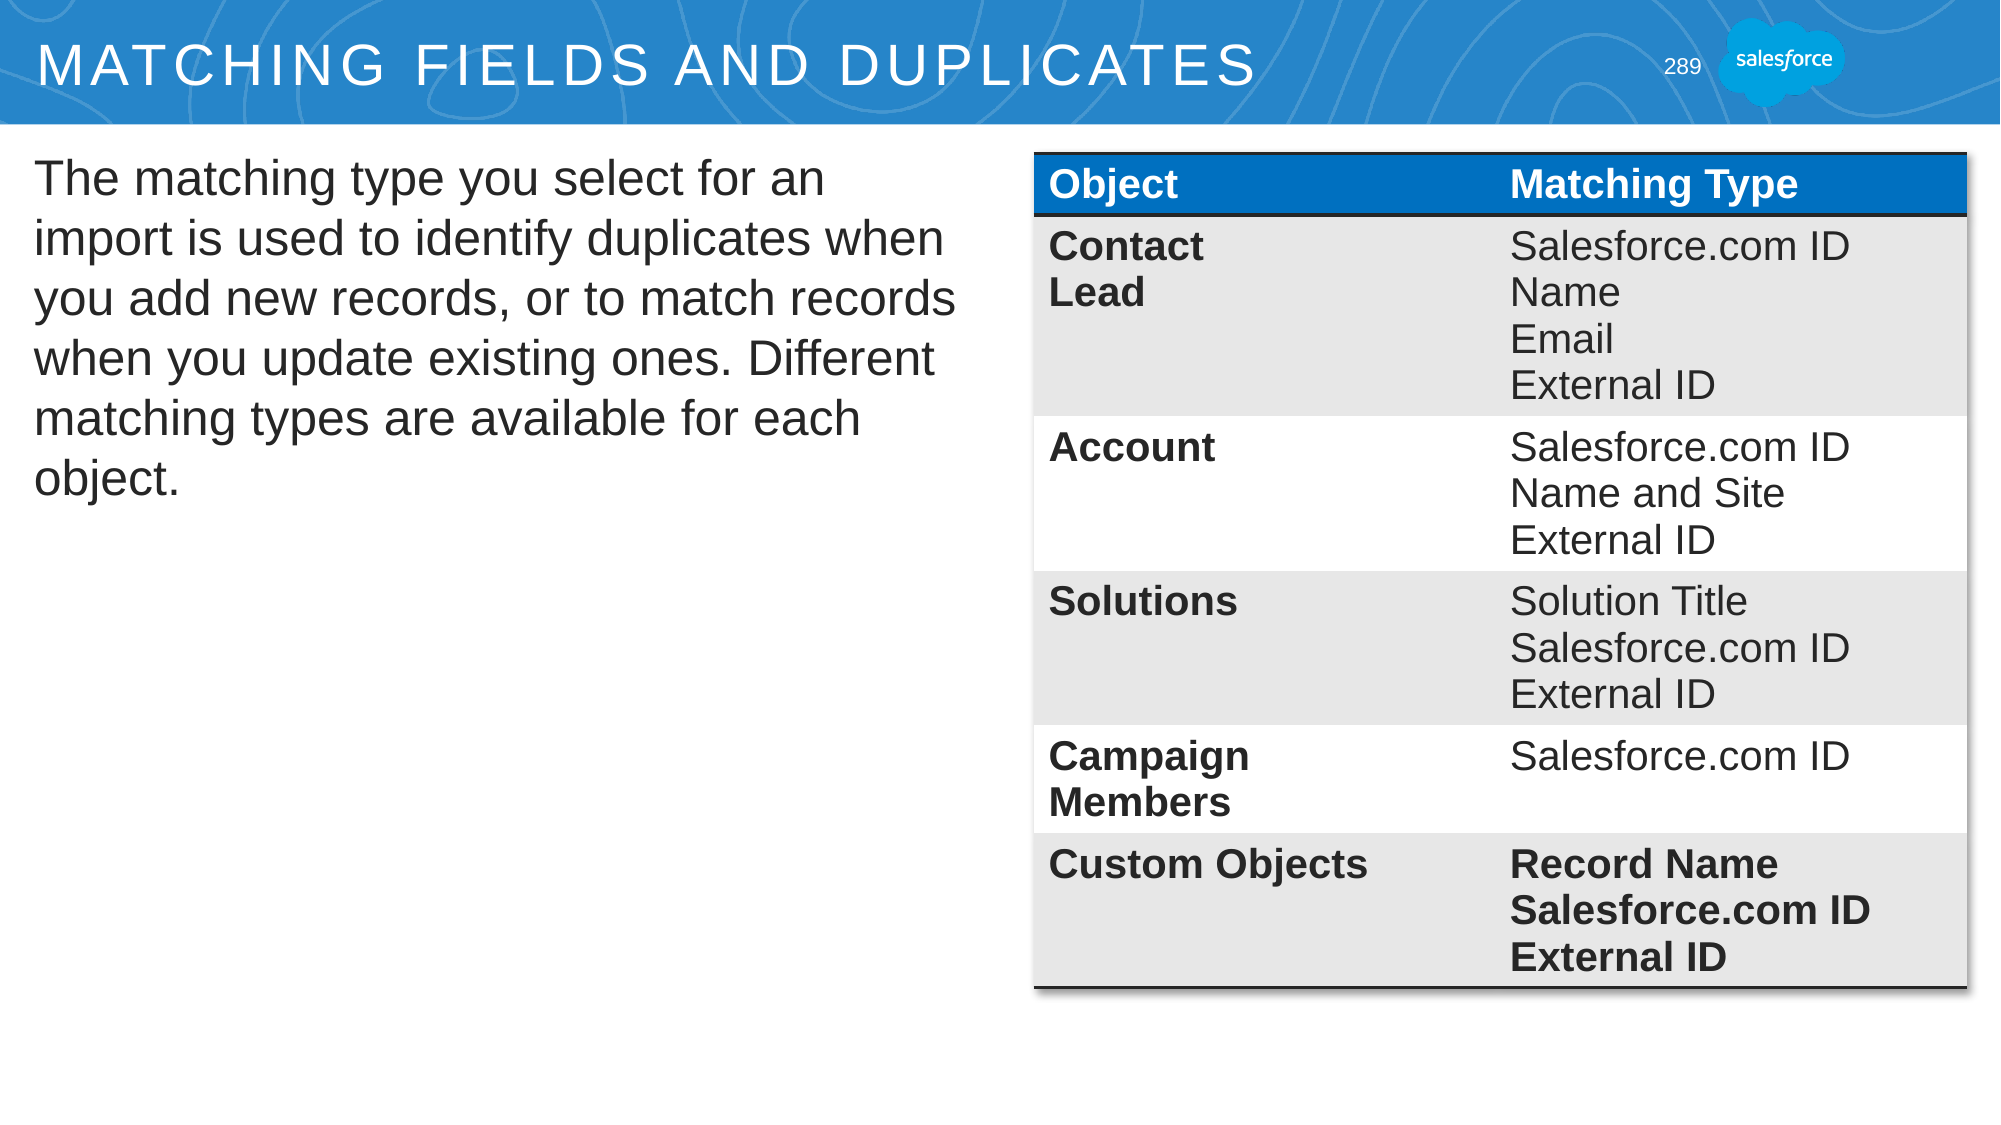

# Matching Fields and Duplicates
289
The matching type you select for an import is used to identify duplicates when you add new records, or to match records when you update existing ones. Different matching types are available for each object.
| Object | Matching Type |
| --- | --- |
| Contact Lead | Salesforce.com ID Name Email External ID |
| Account | Salesforce.com ID Name and Site External ID |
| Solutions | Solution Title Salesforce.com ID External ID |
| Campaign Members | Salesforce.com ID |
| Custom Objects | Record Name Salesforce.com ID External ID |